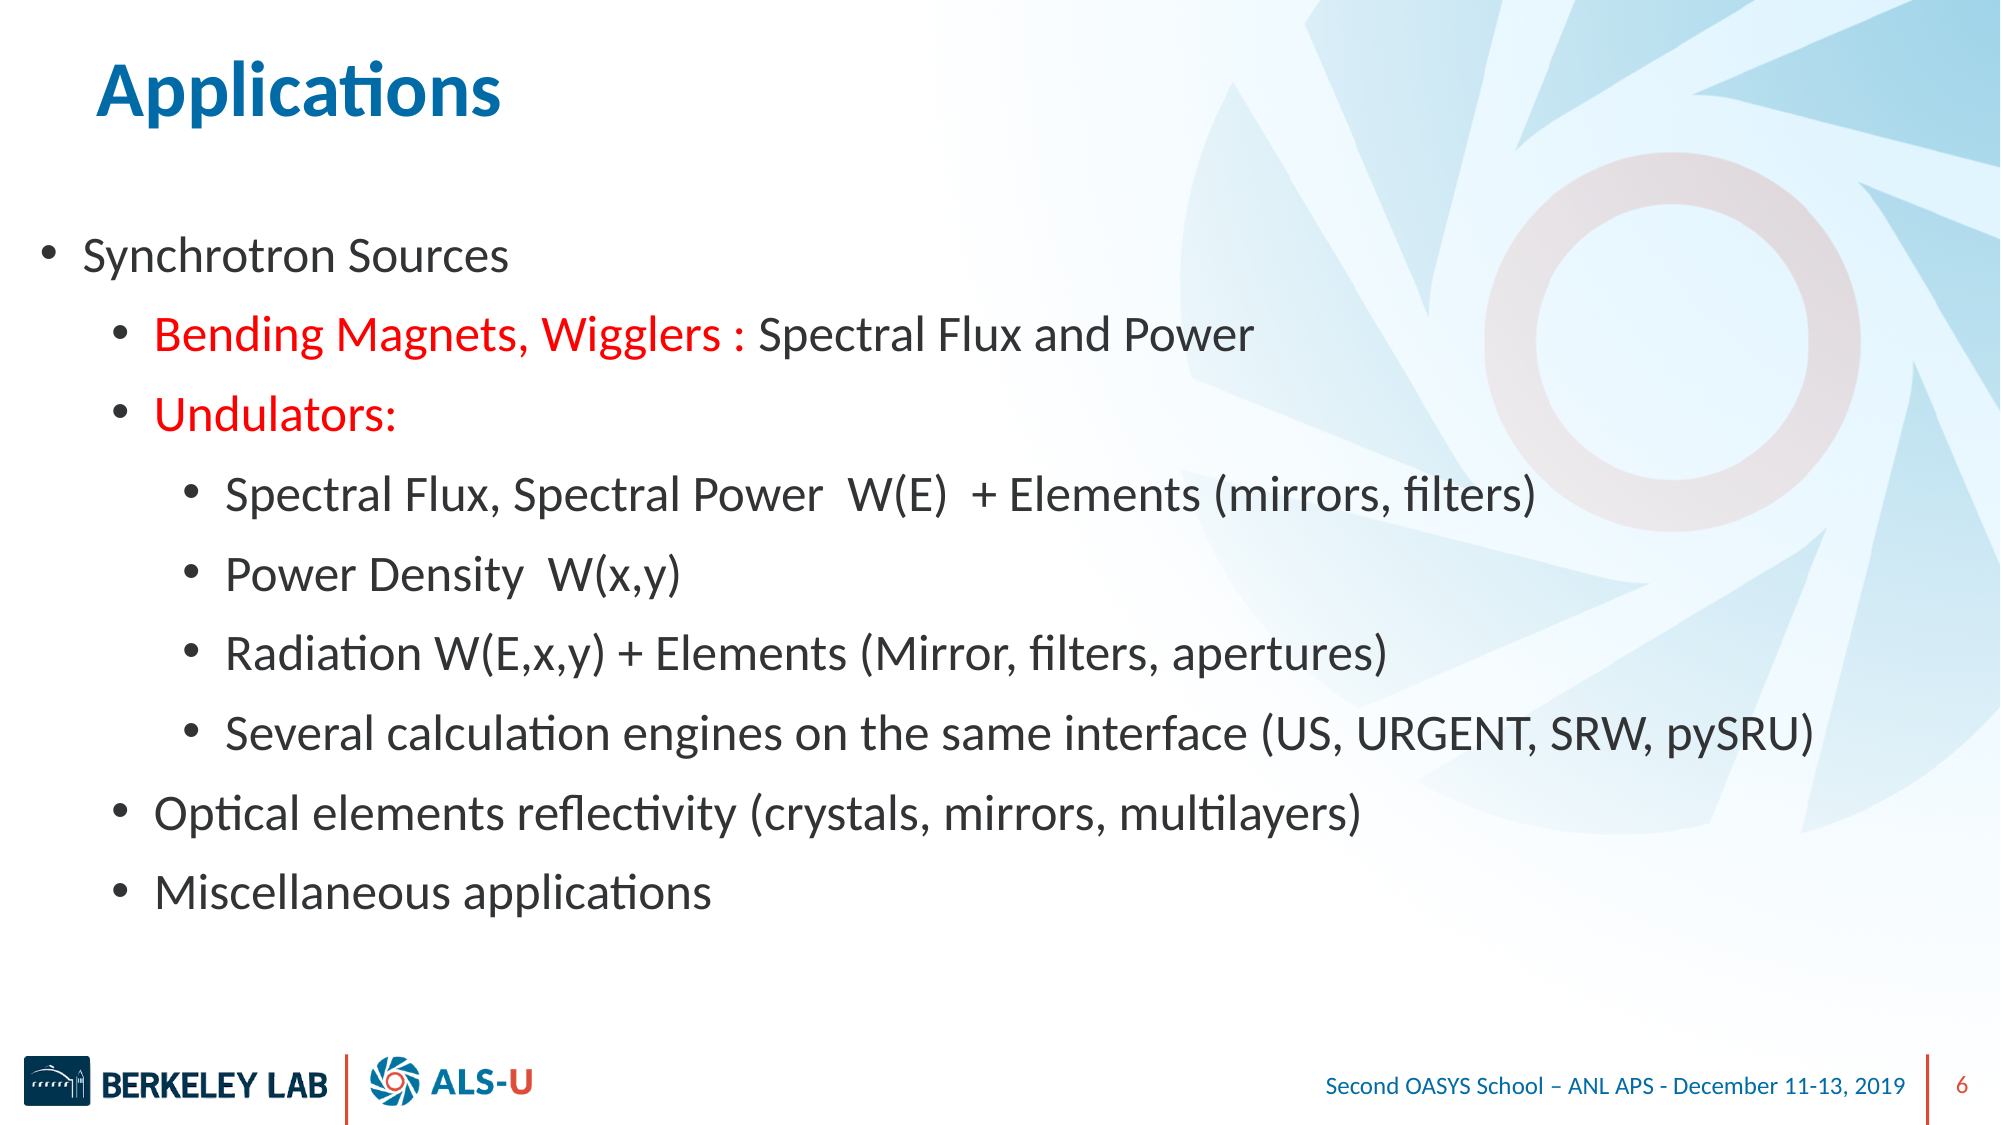

Applications
Synchrotron Sources
Bending Magnets, Wigglers : Spectral Flux and Power
Undulators:
Spectral Flux, Spectral Power  W(E)  + Elements (mirrors, filters)
Power Density  W(x,y)
Radiation W(E,x,y) + Elements (Mirror, filters, apertures)
Several calculation engines on the same interface (US, URGENT, SRW, pySRU)
Optical elements reflectivity (crystals, mirrors, multilayers)
Miscellaneous applications

Second OASYS School – ANL APS - December 11-13, 2019
6